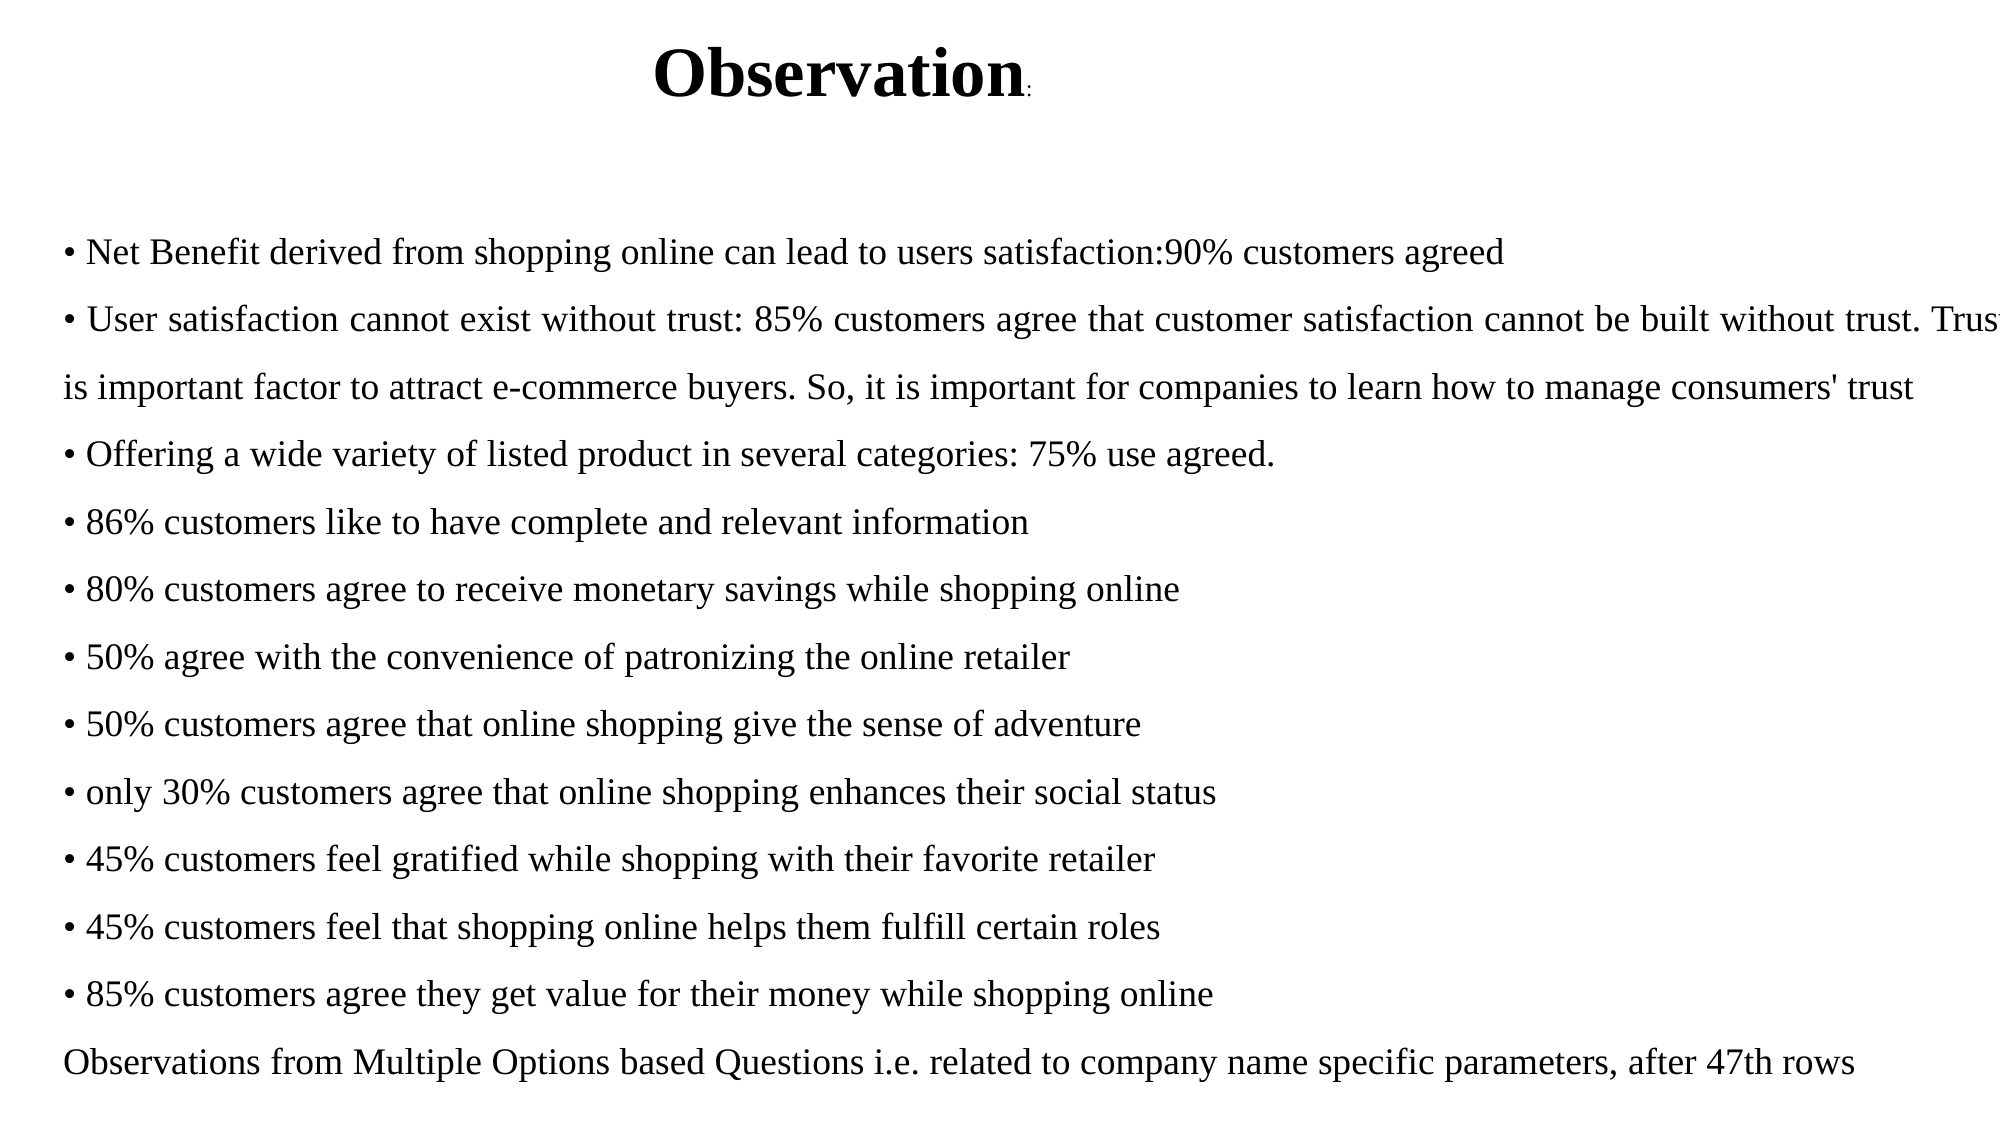

Observation:
• Net Benefit derived from shopping online can lead to users satisfaction:90% customers agreed
• User satisfaction cannot exist without trust: 85% customers agree that customer satisfaction cannot be built without trust. Trust is important factor to attract e-commerce buyers. So, it is important for companies to learn how to manage consumers' trust
• Offering a wide variety of listed product in several categories: 75% use agreed.
• 86% customers like to have complete and relevant information
• 80% customers agree to receive monetary savings while shopping online
• 50% agree with the convenience of patronizing the online retailer
• 50% customers agree that online shopping give the sense of adventure
• only 30% customers agree that online shopping enhances their social status
• 45% customers feel gratified while shopping with their favorite retailer
• 45% customers feel that shopping online helps them fulfill certain roles
• 85% customers agree they get value for their money while shopping online
Observations from Multiple Options based Questions i.e. related to company name specific parameters, after 47th rows